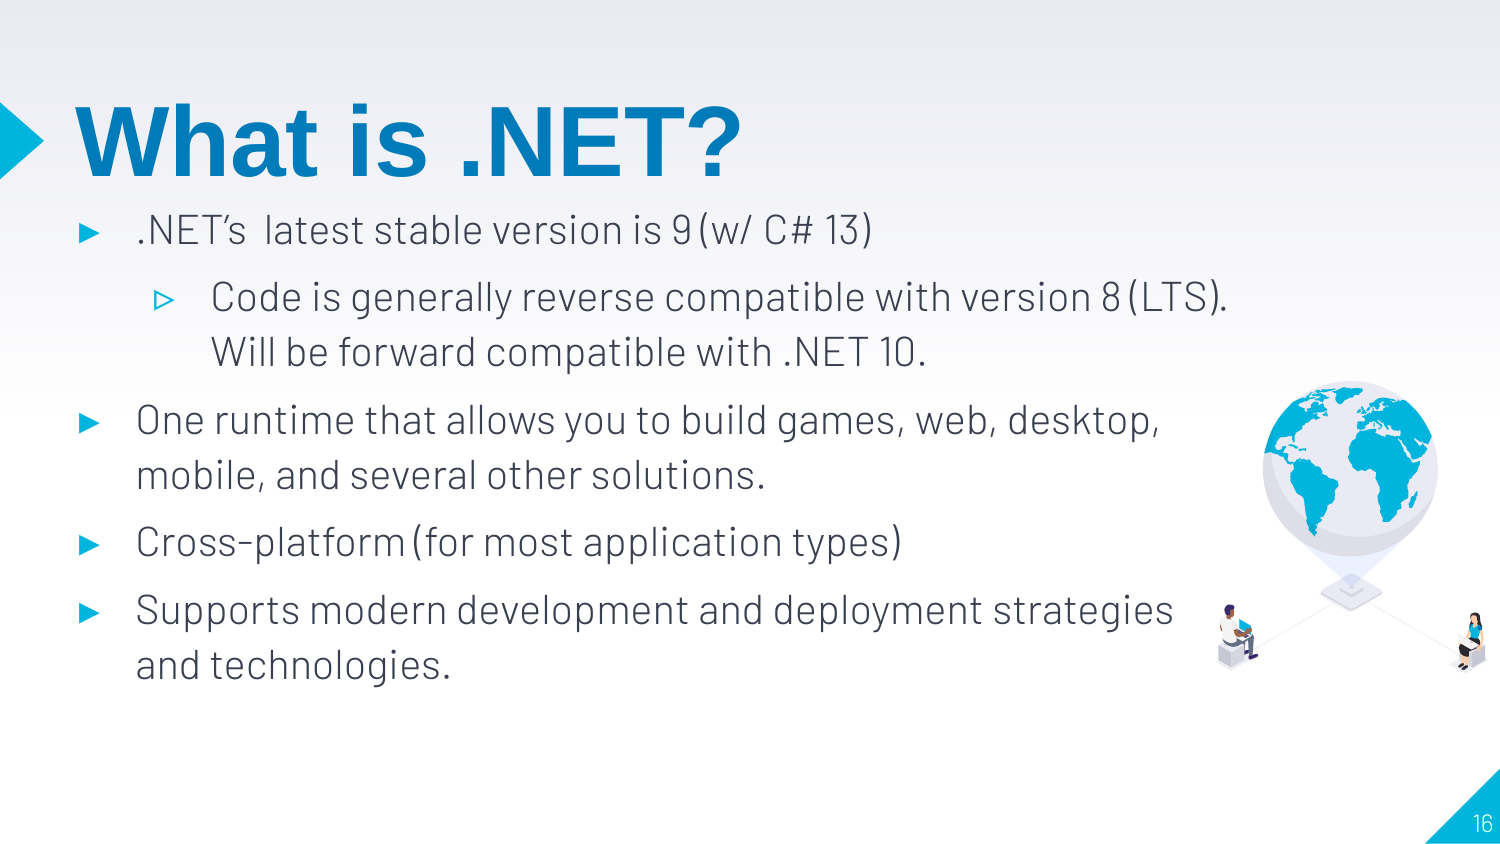

# What is .NET?
.NET’s  latest stable version is 9 (w/ C# 13)
Code is generally reverse compatible with version 8 (LTS). Will be forward compatible with .NET 10.
One runtime that allows you to build games, web, desktop, mobile, and several other solutions.
Cross-platform (for most application types)
Supports modern development and deployment strategies and technologies.

16